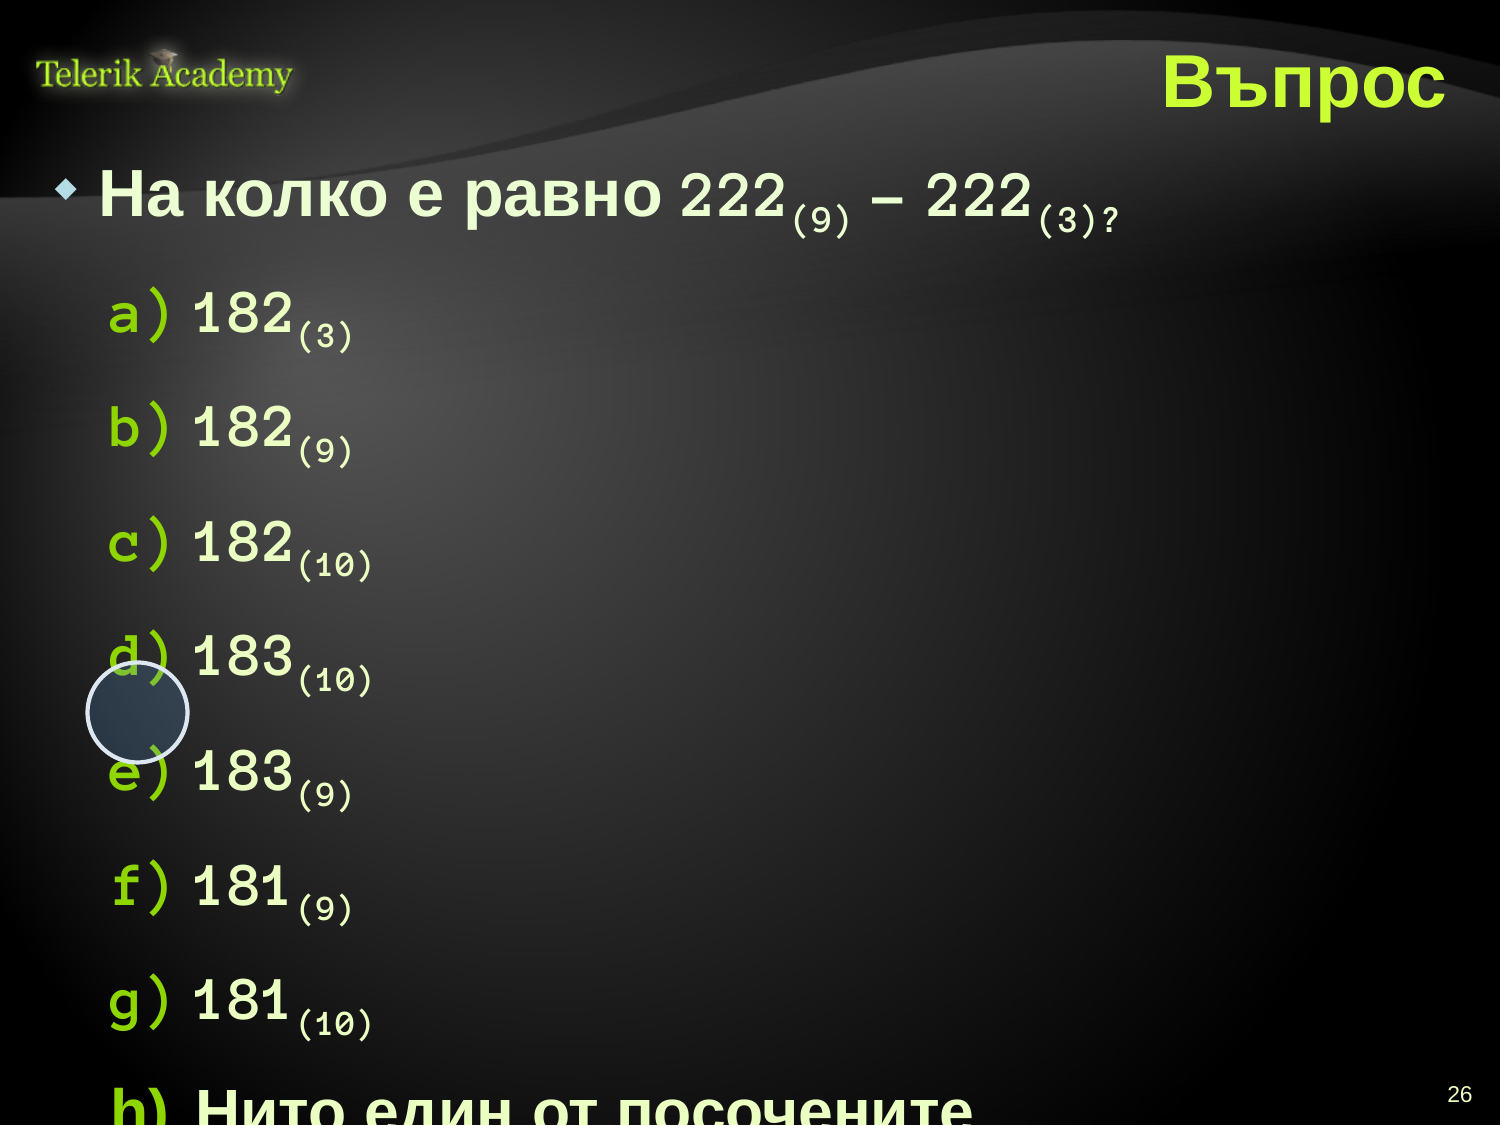

# Въпрос
На колко е равно 222(9) – 222(3)?
182(3)
182(9)
182(10)
183(10)
183(9)
181(9)
181(10)
Нито един от посочените

26